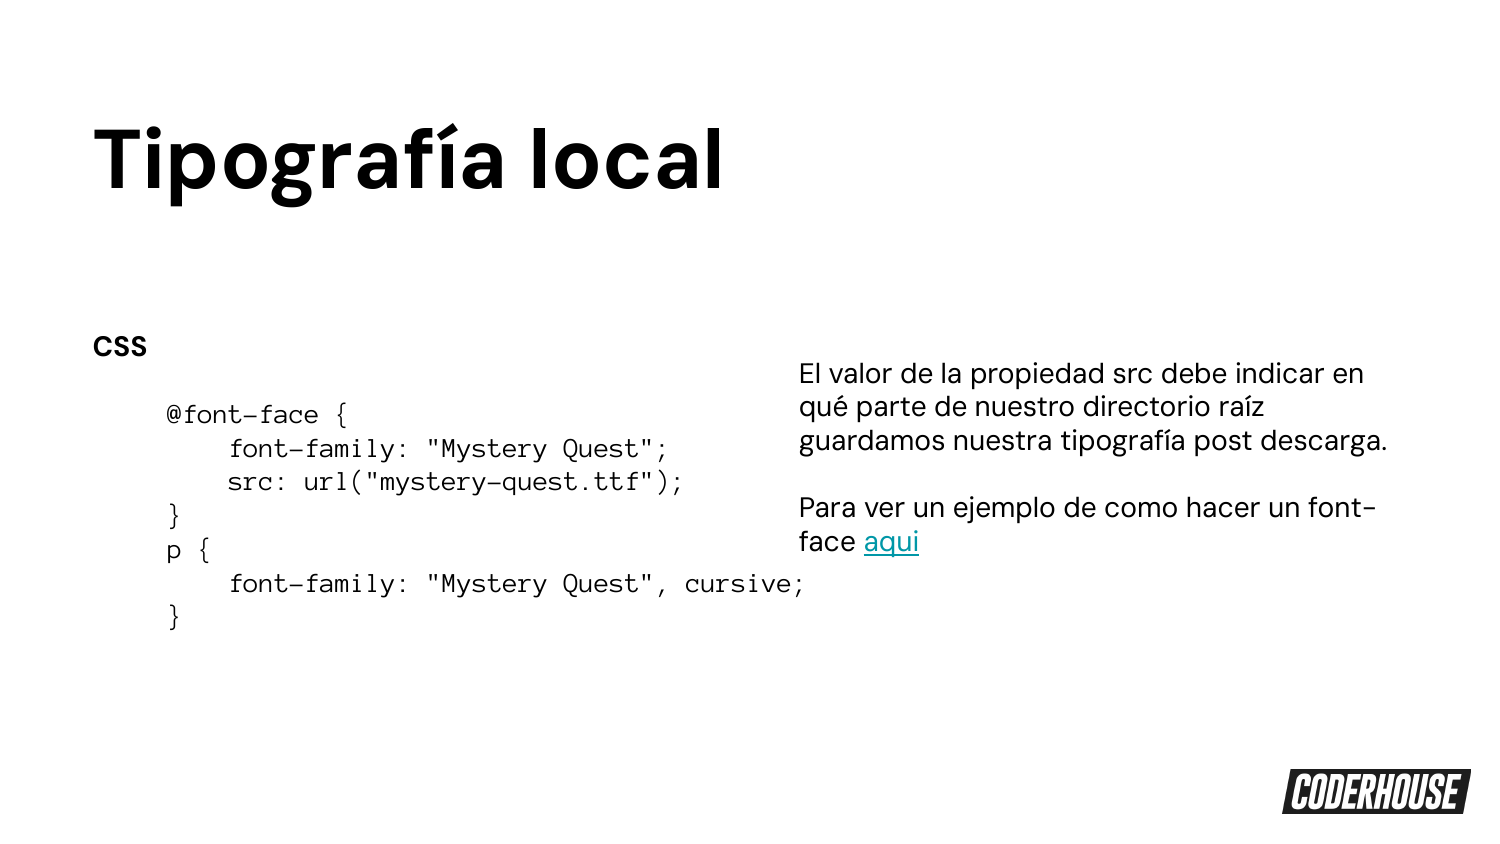

Tipografía local
CSS

@font-face {
    font-family: "Mystery Quest";
    src: url("mystery-quest.ttf");
}
p {
    font-family: "Mystery Quest", cursive;
}

El valor de la propiedad src debe indicar en qué parte de nuestro directorio raíz guardamos nuestra tipografía post descarga.

Para ver un ejemplo de como hacer un font-face aqui